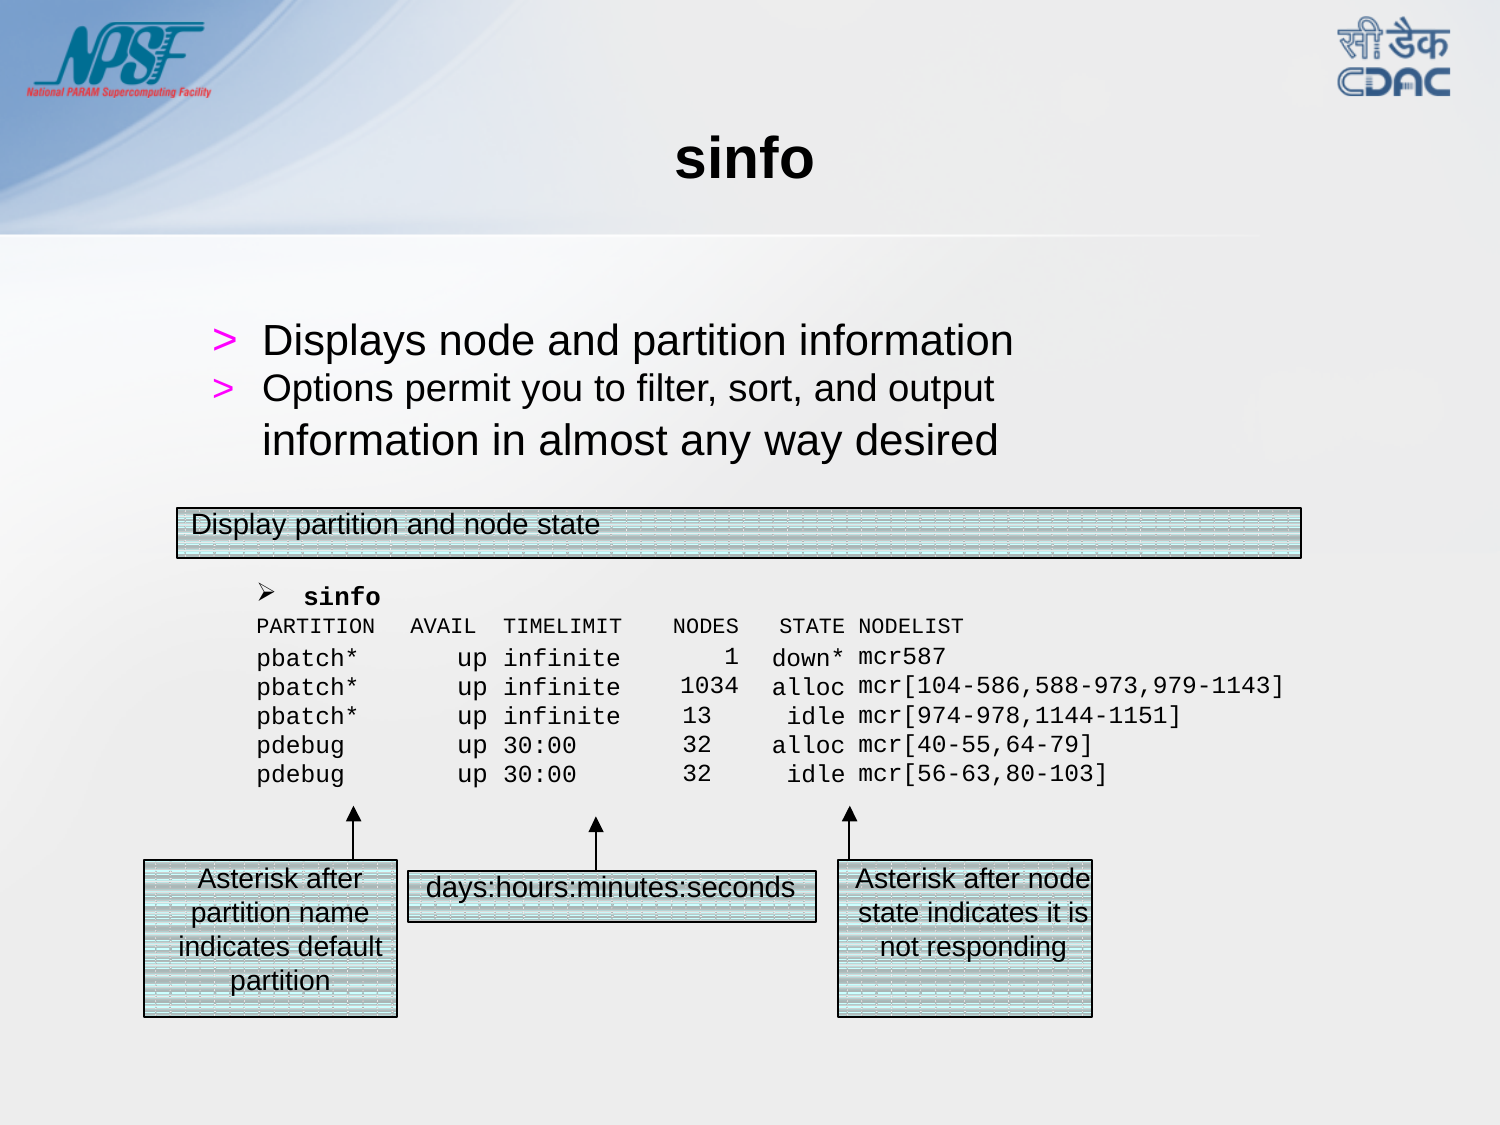

sinfo
>
>
Displays node and partition information
Options permit you to filter, sort, and output
information in almost any
way
desired

Display partition and node state
sinfo
PARTITION
pbatch* pbatch* pbatch* pdebug pdebug
AVAIL
up up up up up
TIMELIMIT
infinite infinite infinite
30:00
30:00
NODES
1
1034
13
32
32
STATE
down* alloc idle alloc idle
NODELIST
mcr587
mcr[104-586,588-973,979-1143]
mcr[974-978,1144-1151]
mcr[40-55,64-79]
mcr[56-63,80-103]

Asterisk after partition name indicates default partition

Asterisk after node state indicates it is not responding

days:hours:minutes:seconds